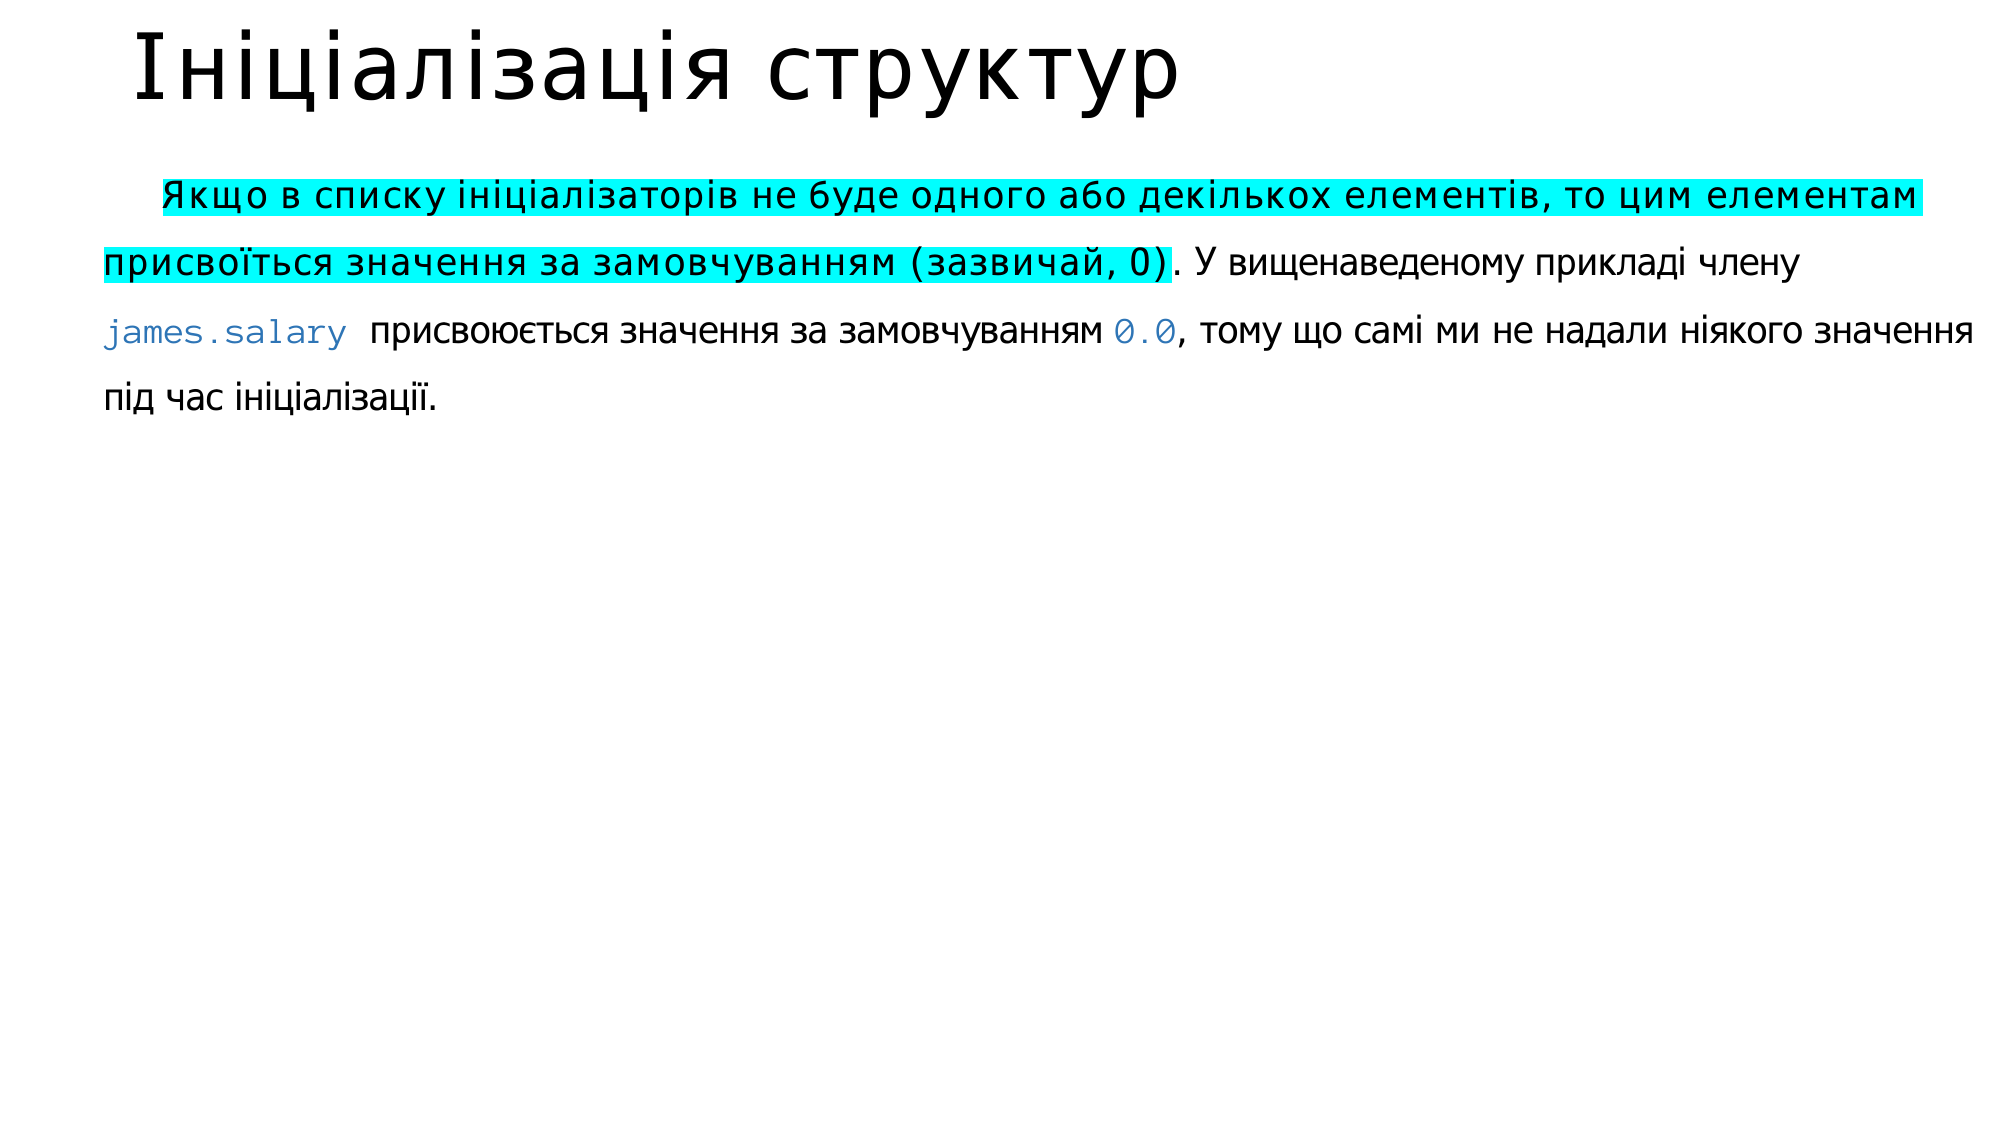

# Ініціалізація структур
Якщо в списку ініціалізаторів не буде одного або декількох елементів, то цим елементам присвоїться значення за замовчуванням (зазвичай, 0). У вищенаведеному прикладі члену james.salary присвоюється значення за замовчуванням 0.0, тому що самі ми не надали ніякого значення під час ініціалізації.